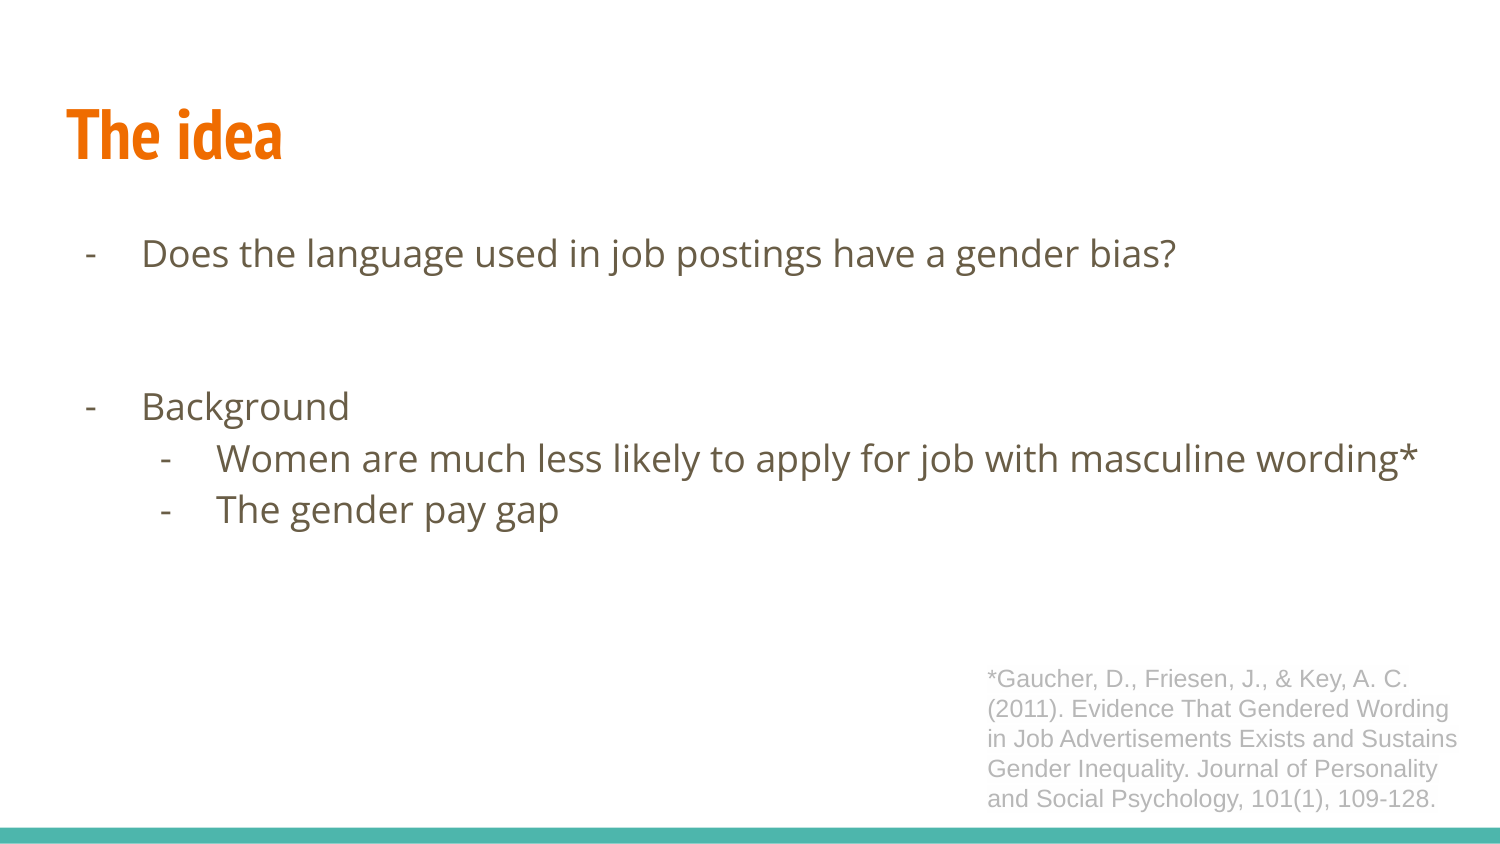

# The idea
Does the language used in job postings have a gender bias?

Background
Women are much less likely to apply for job with masculine wording*
The gender pay gap

*Gaucher, D., Friesen, J., & Key, A. C. (2011). Evidence That Gendered Wording in Job Advertisements Exists and Sustains Gender Inequality. Journal of Personality and Social Psychology, 101(1), 109-128.